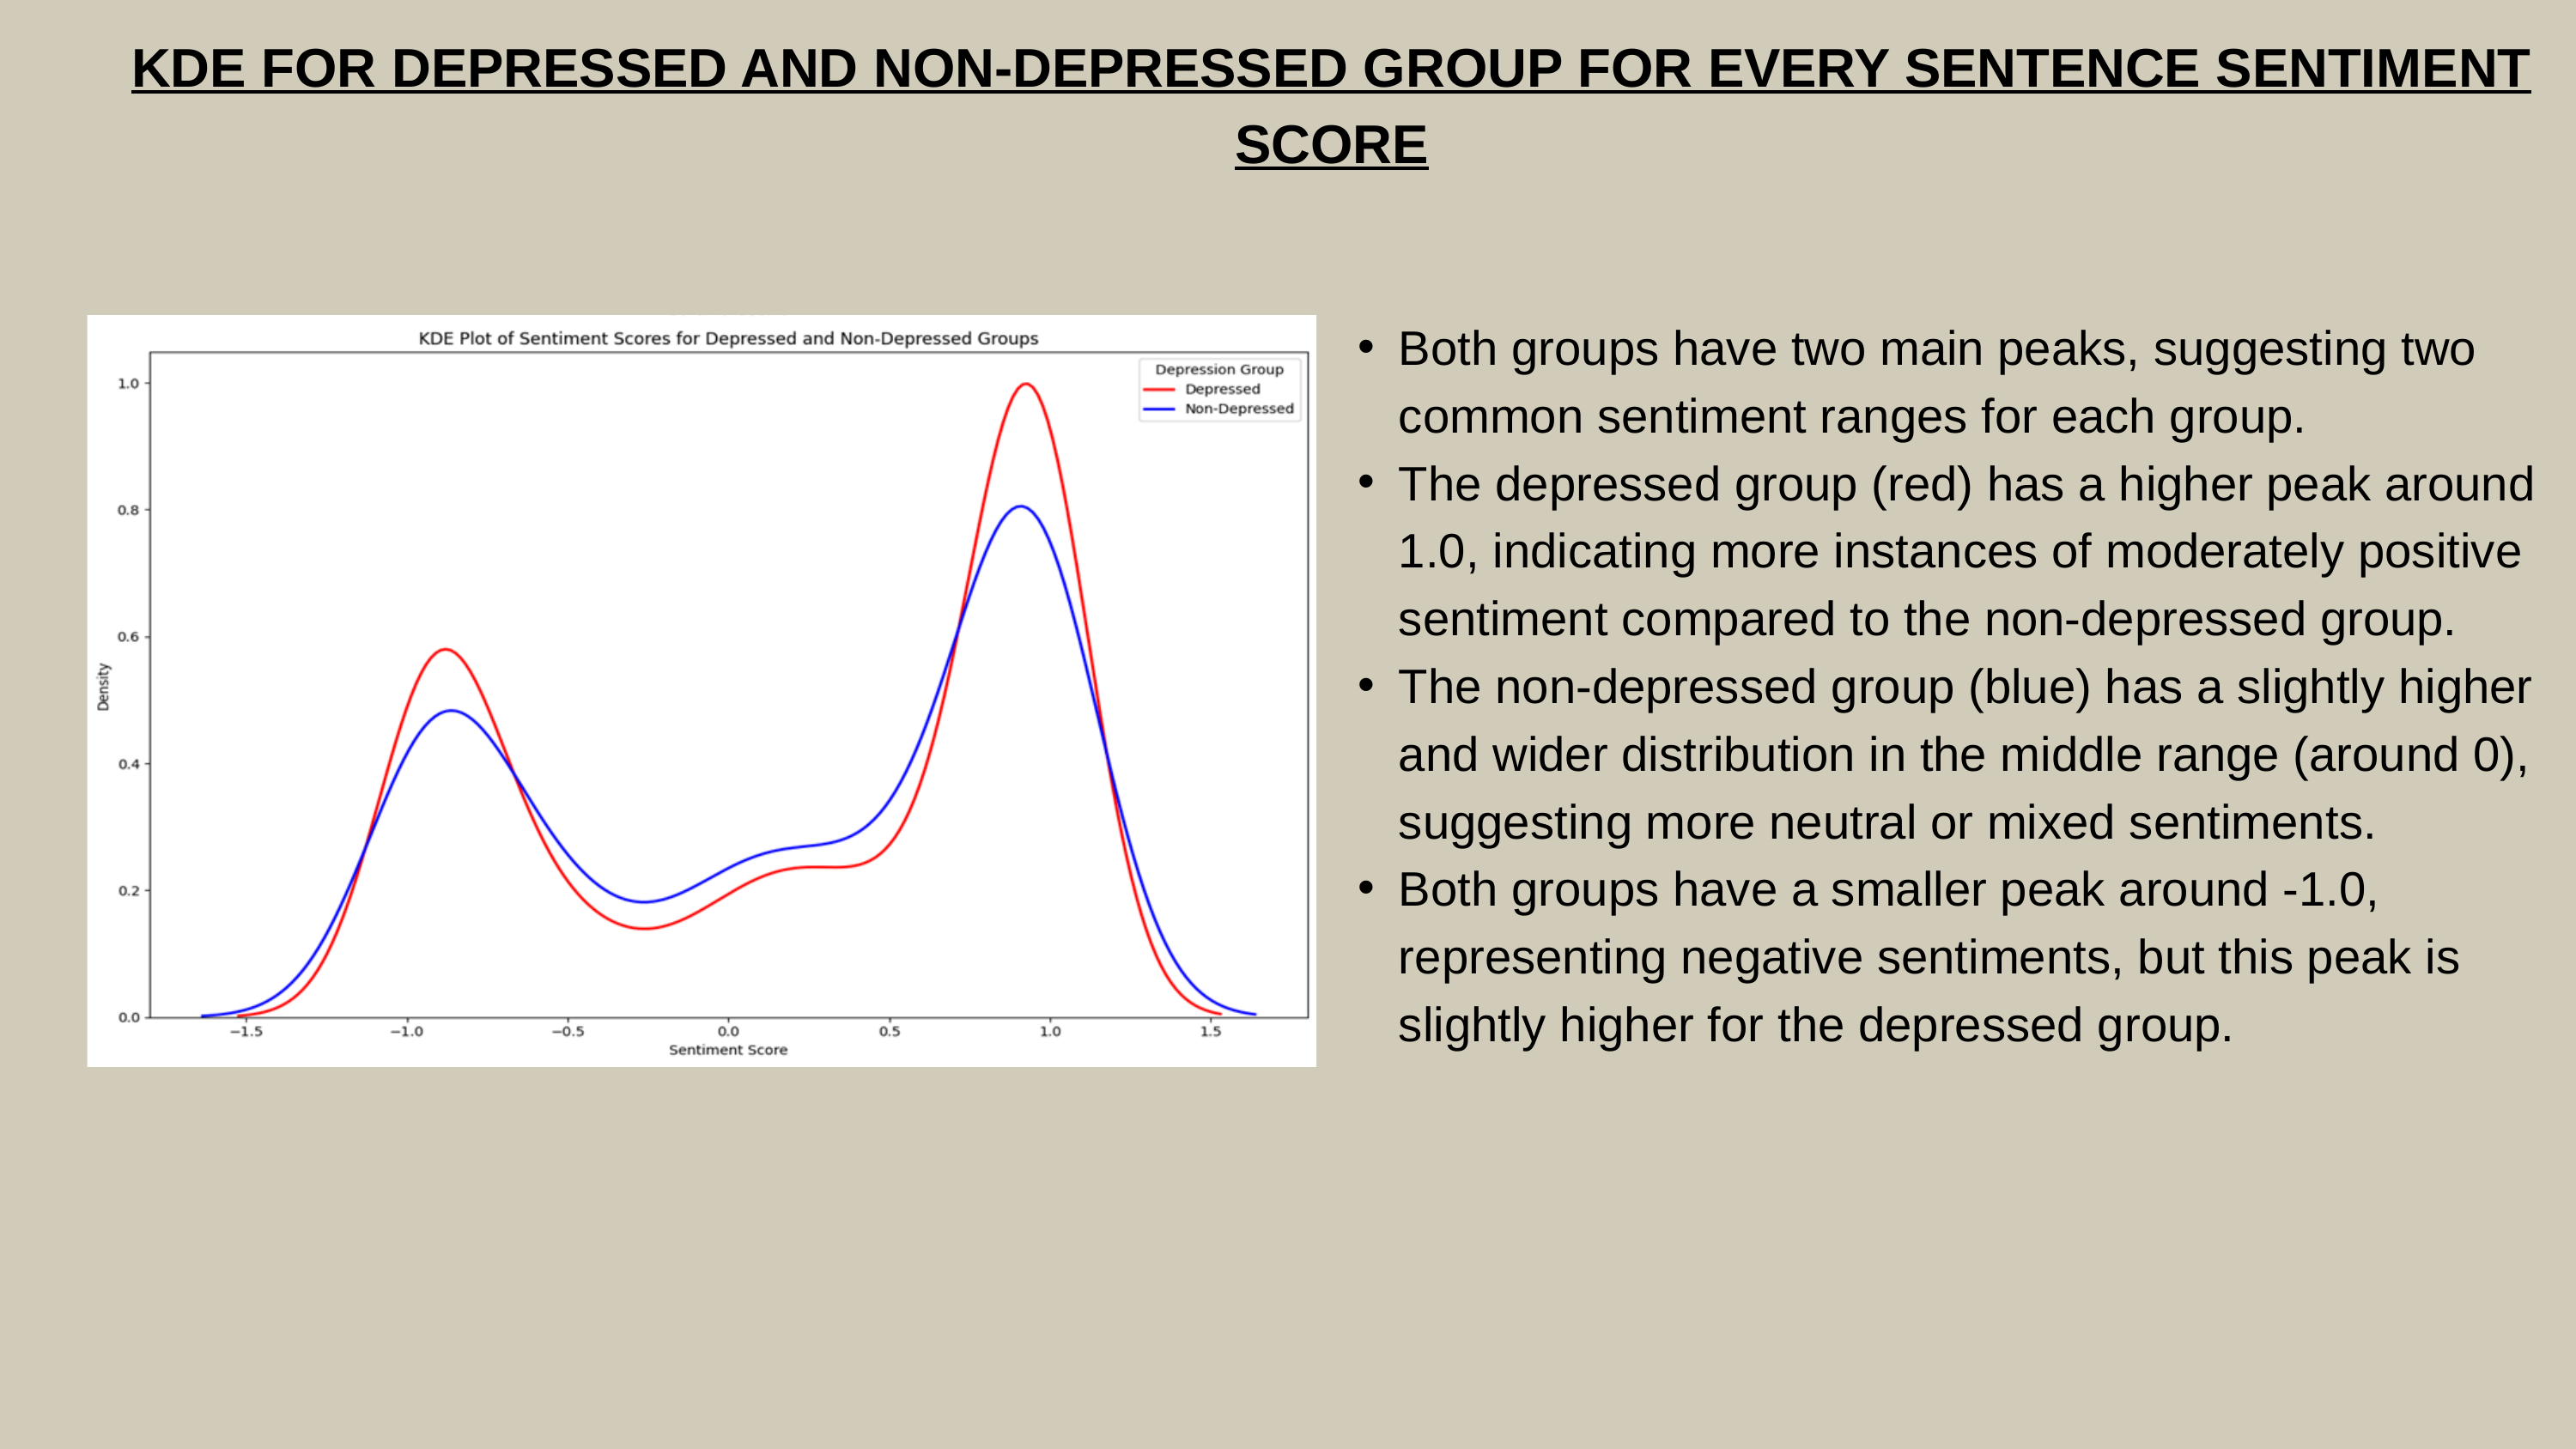

KDE FOR DEPRESSED AND NON-DEPRESSED GROUP FOR EVERY SENTENCE SENTIMENT SCORE

Both groups have two main peaks, suggesting two common sentiment ranges for each group.
The depressed group (red) has a higher peak around 1.0, indicating more instances of moderately positive sentiment compared to the non-depressed group.
The non-depressed group (blue) has a slightly higher and wider distribution in the middle range (around 0), suggesting more neutral or mixed sentiments.
Both groups have a smaller peak around -1.0, representing negative sentiments, but this peak is slightly higher for the depressed group.